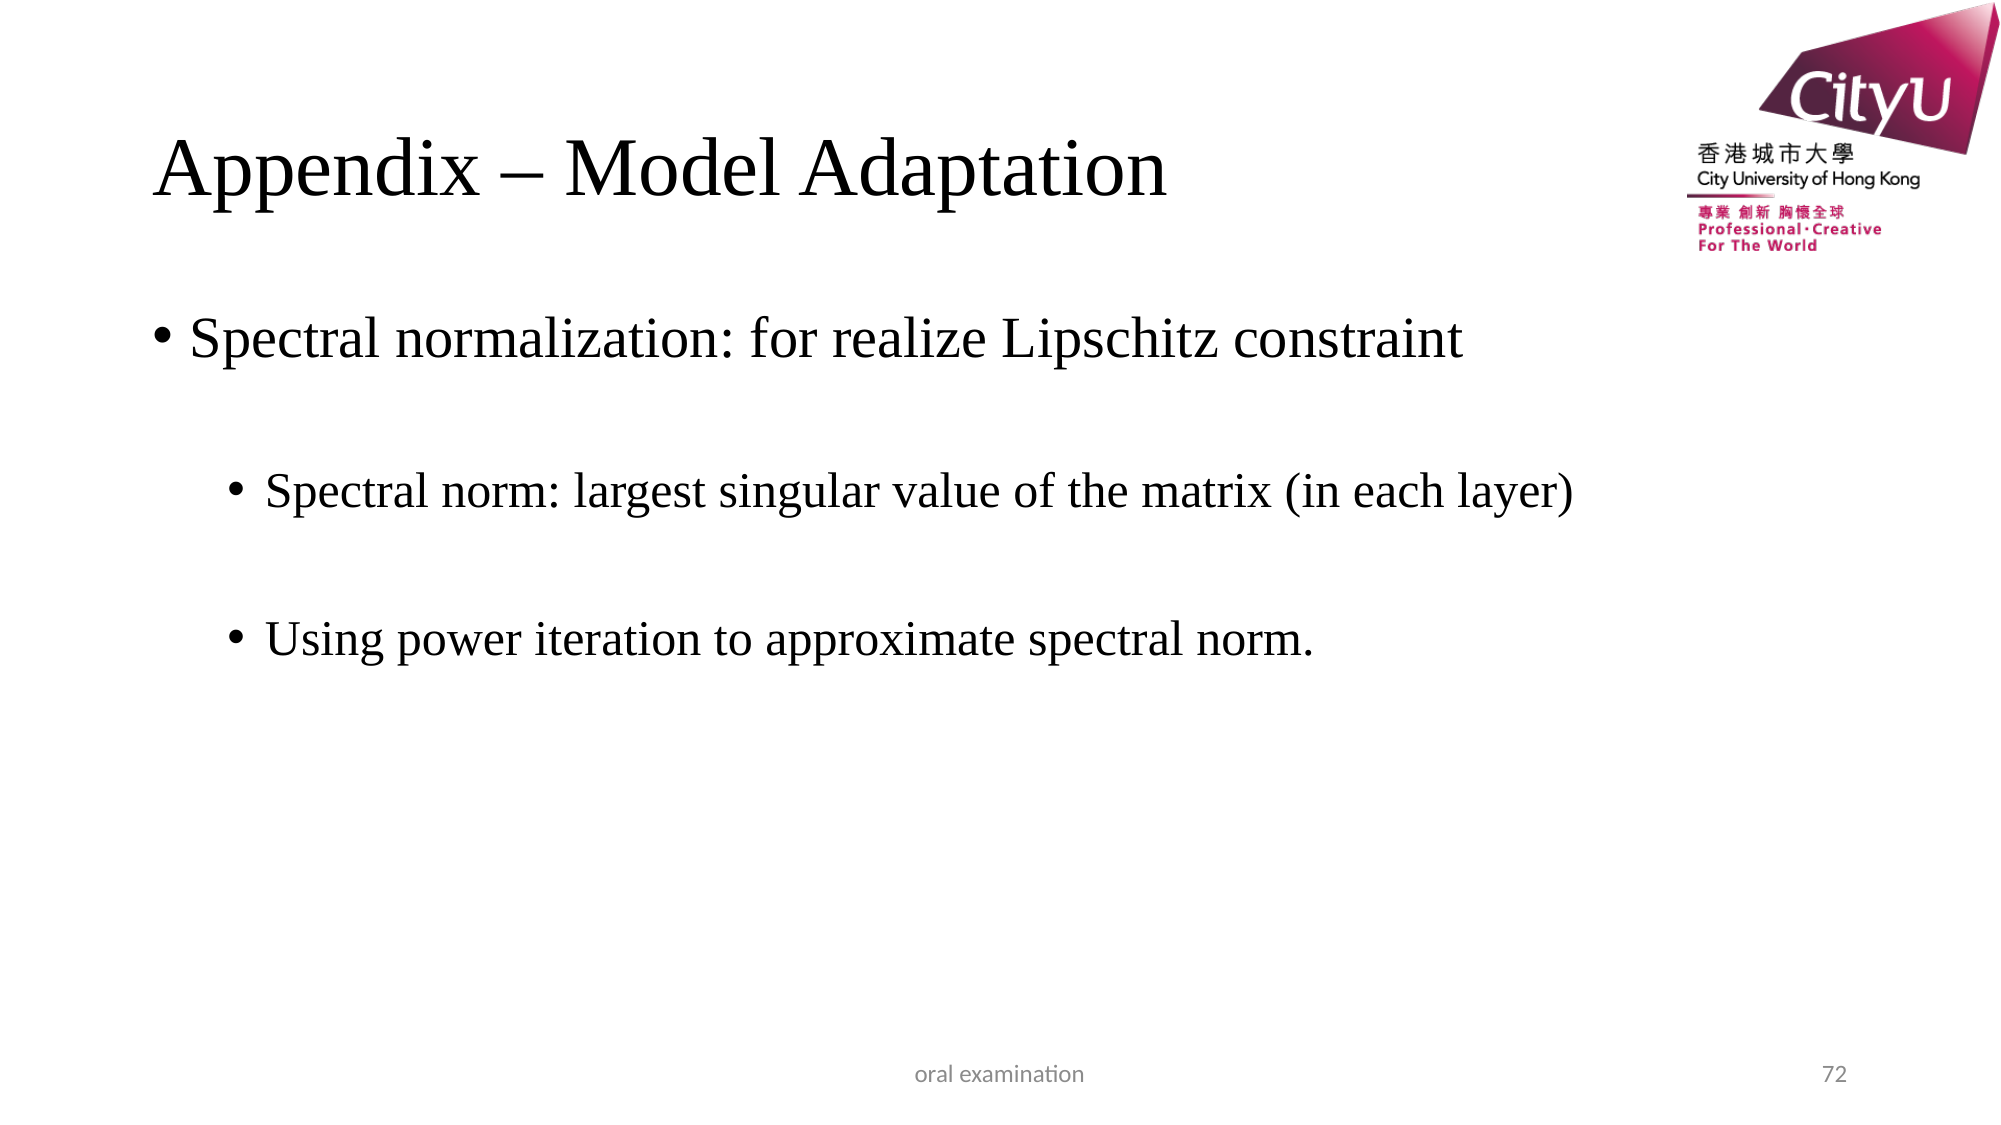

# Appendix – Model Adaptation
Spectral normalization: for realize Lipschitz constraint

Spectral norm: largest singular value of the matrix (in each layer)

Using power iteration to approximate spectral norm.
oral examination
72